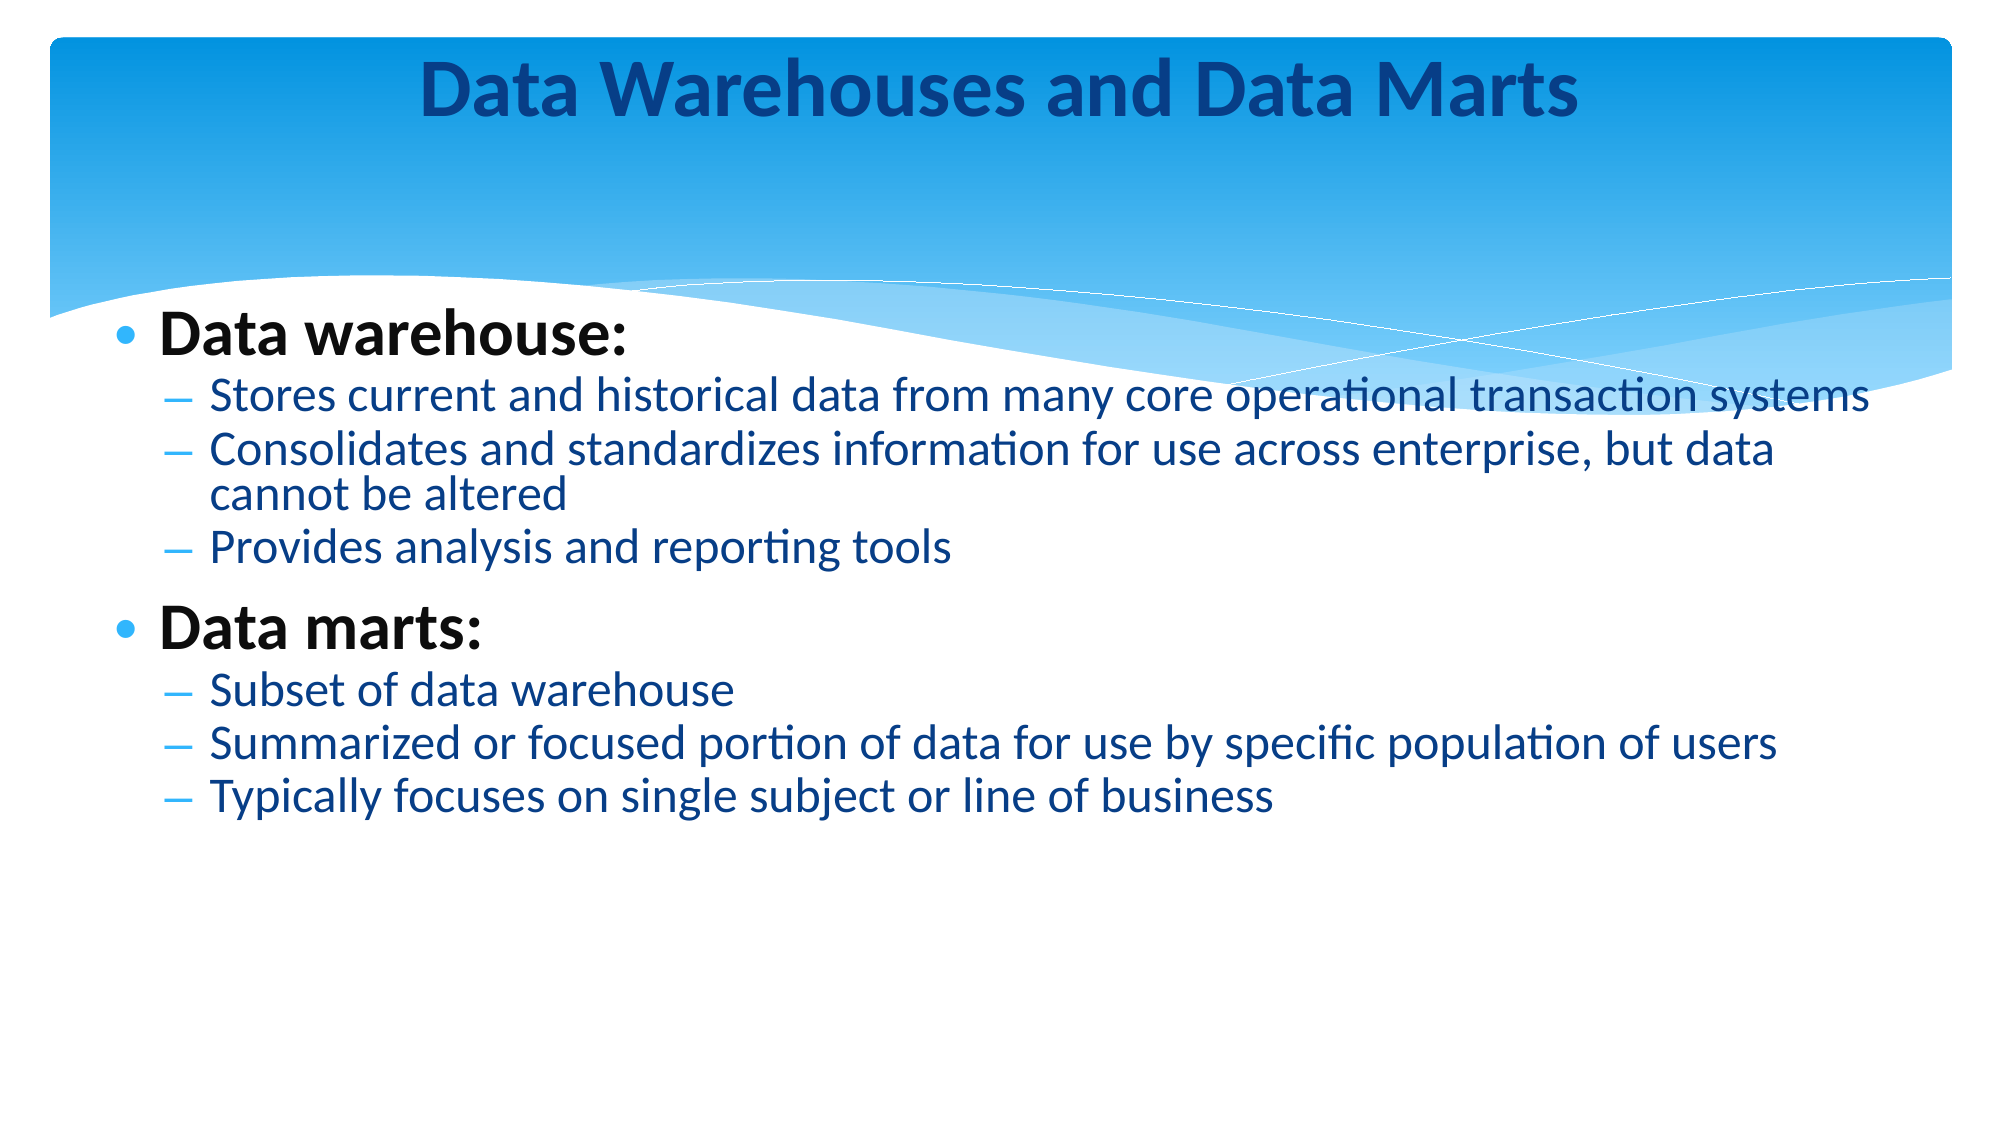

Data Warehouses and Data Marts
Data warehouse:
Stores current and historical data from many core operational transaction systems
Consolidates and standardizes information for use across enterprise, but data cannot be altered
Provides analysis and reporting tools
Data marts:
Subset of data warehouse
Summarized or focused portion of data for use by specific population of users
Typically focuses on single subject or line of business